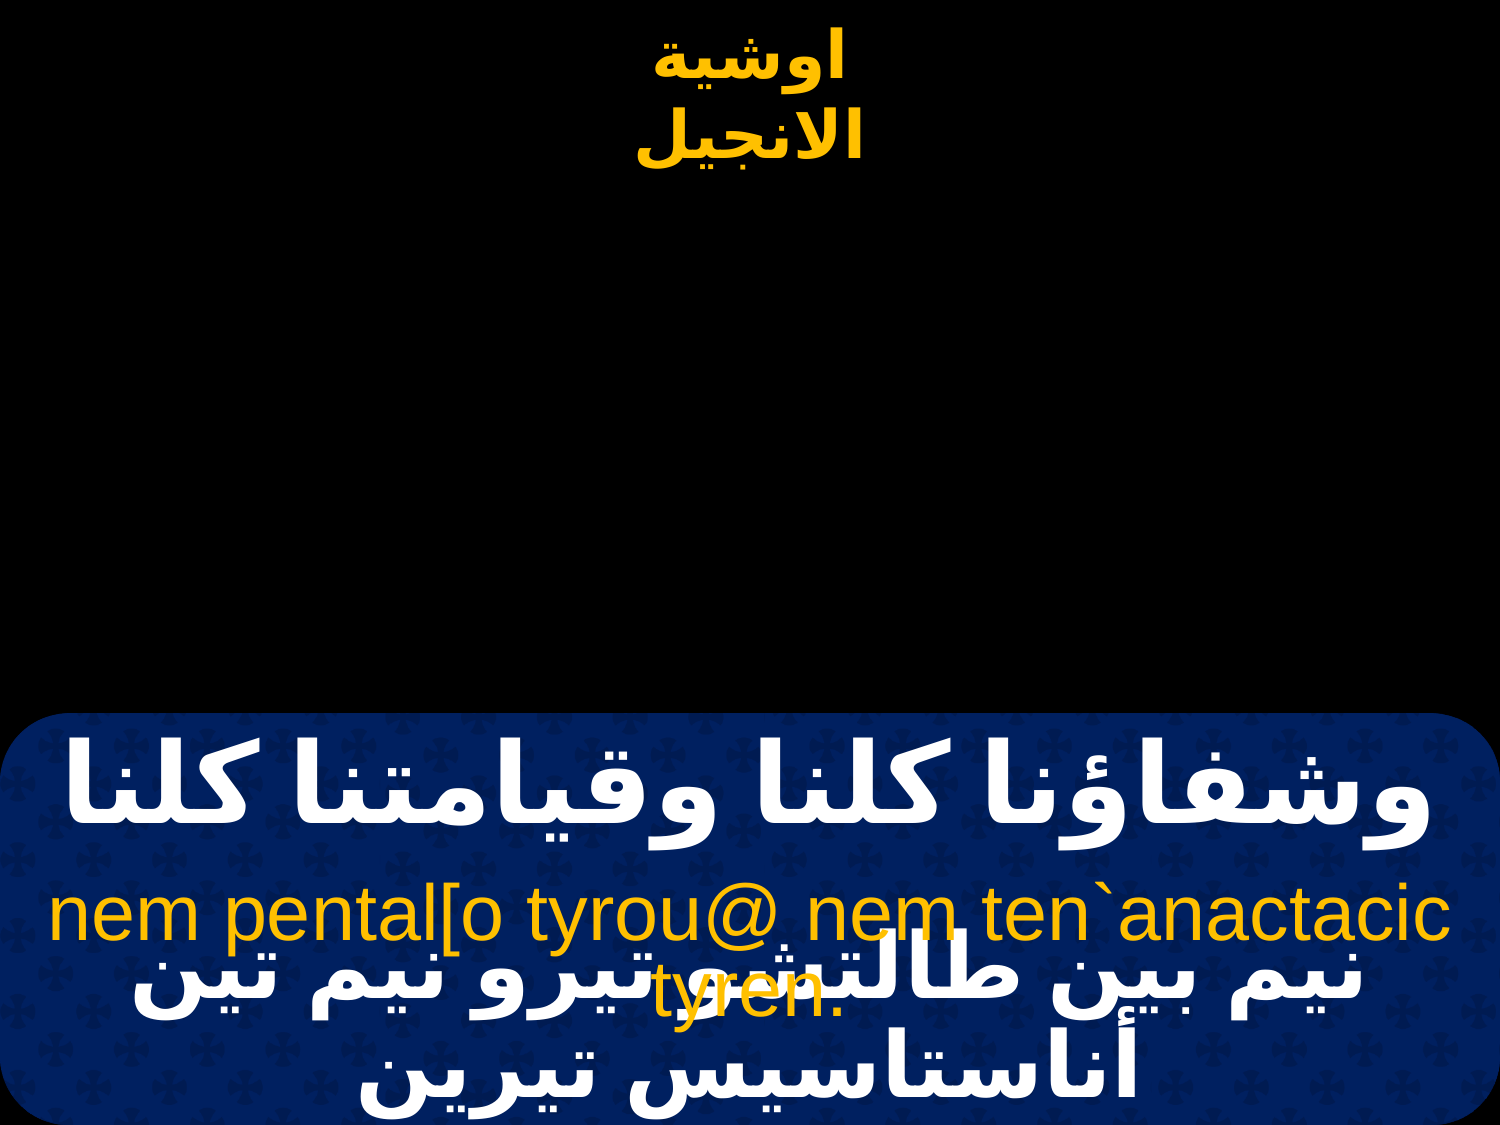

#
وشفاؤنا كلنا وقيامتنا كلنا
nem pental[o tyrou@ nem ten`anactacic tyren.
نيم بين طالتشو تيرو نيم تين أناستاسيس تيرين